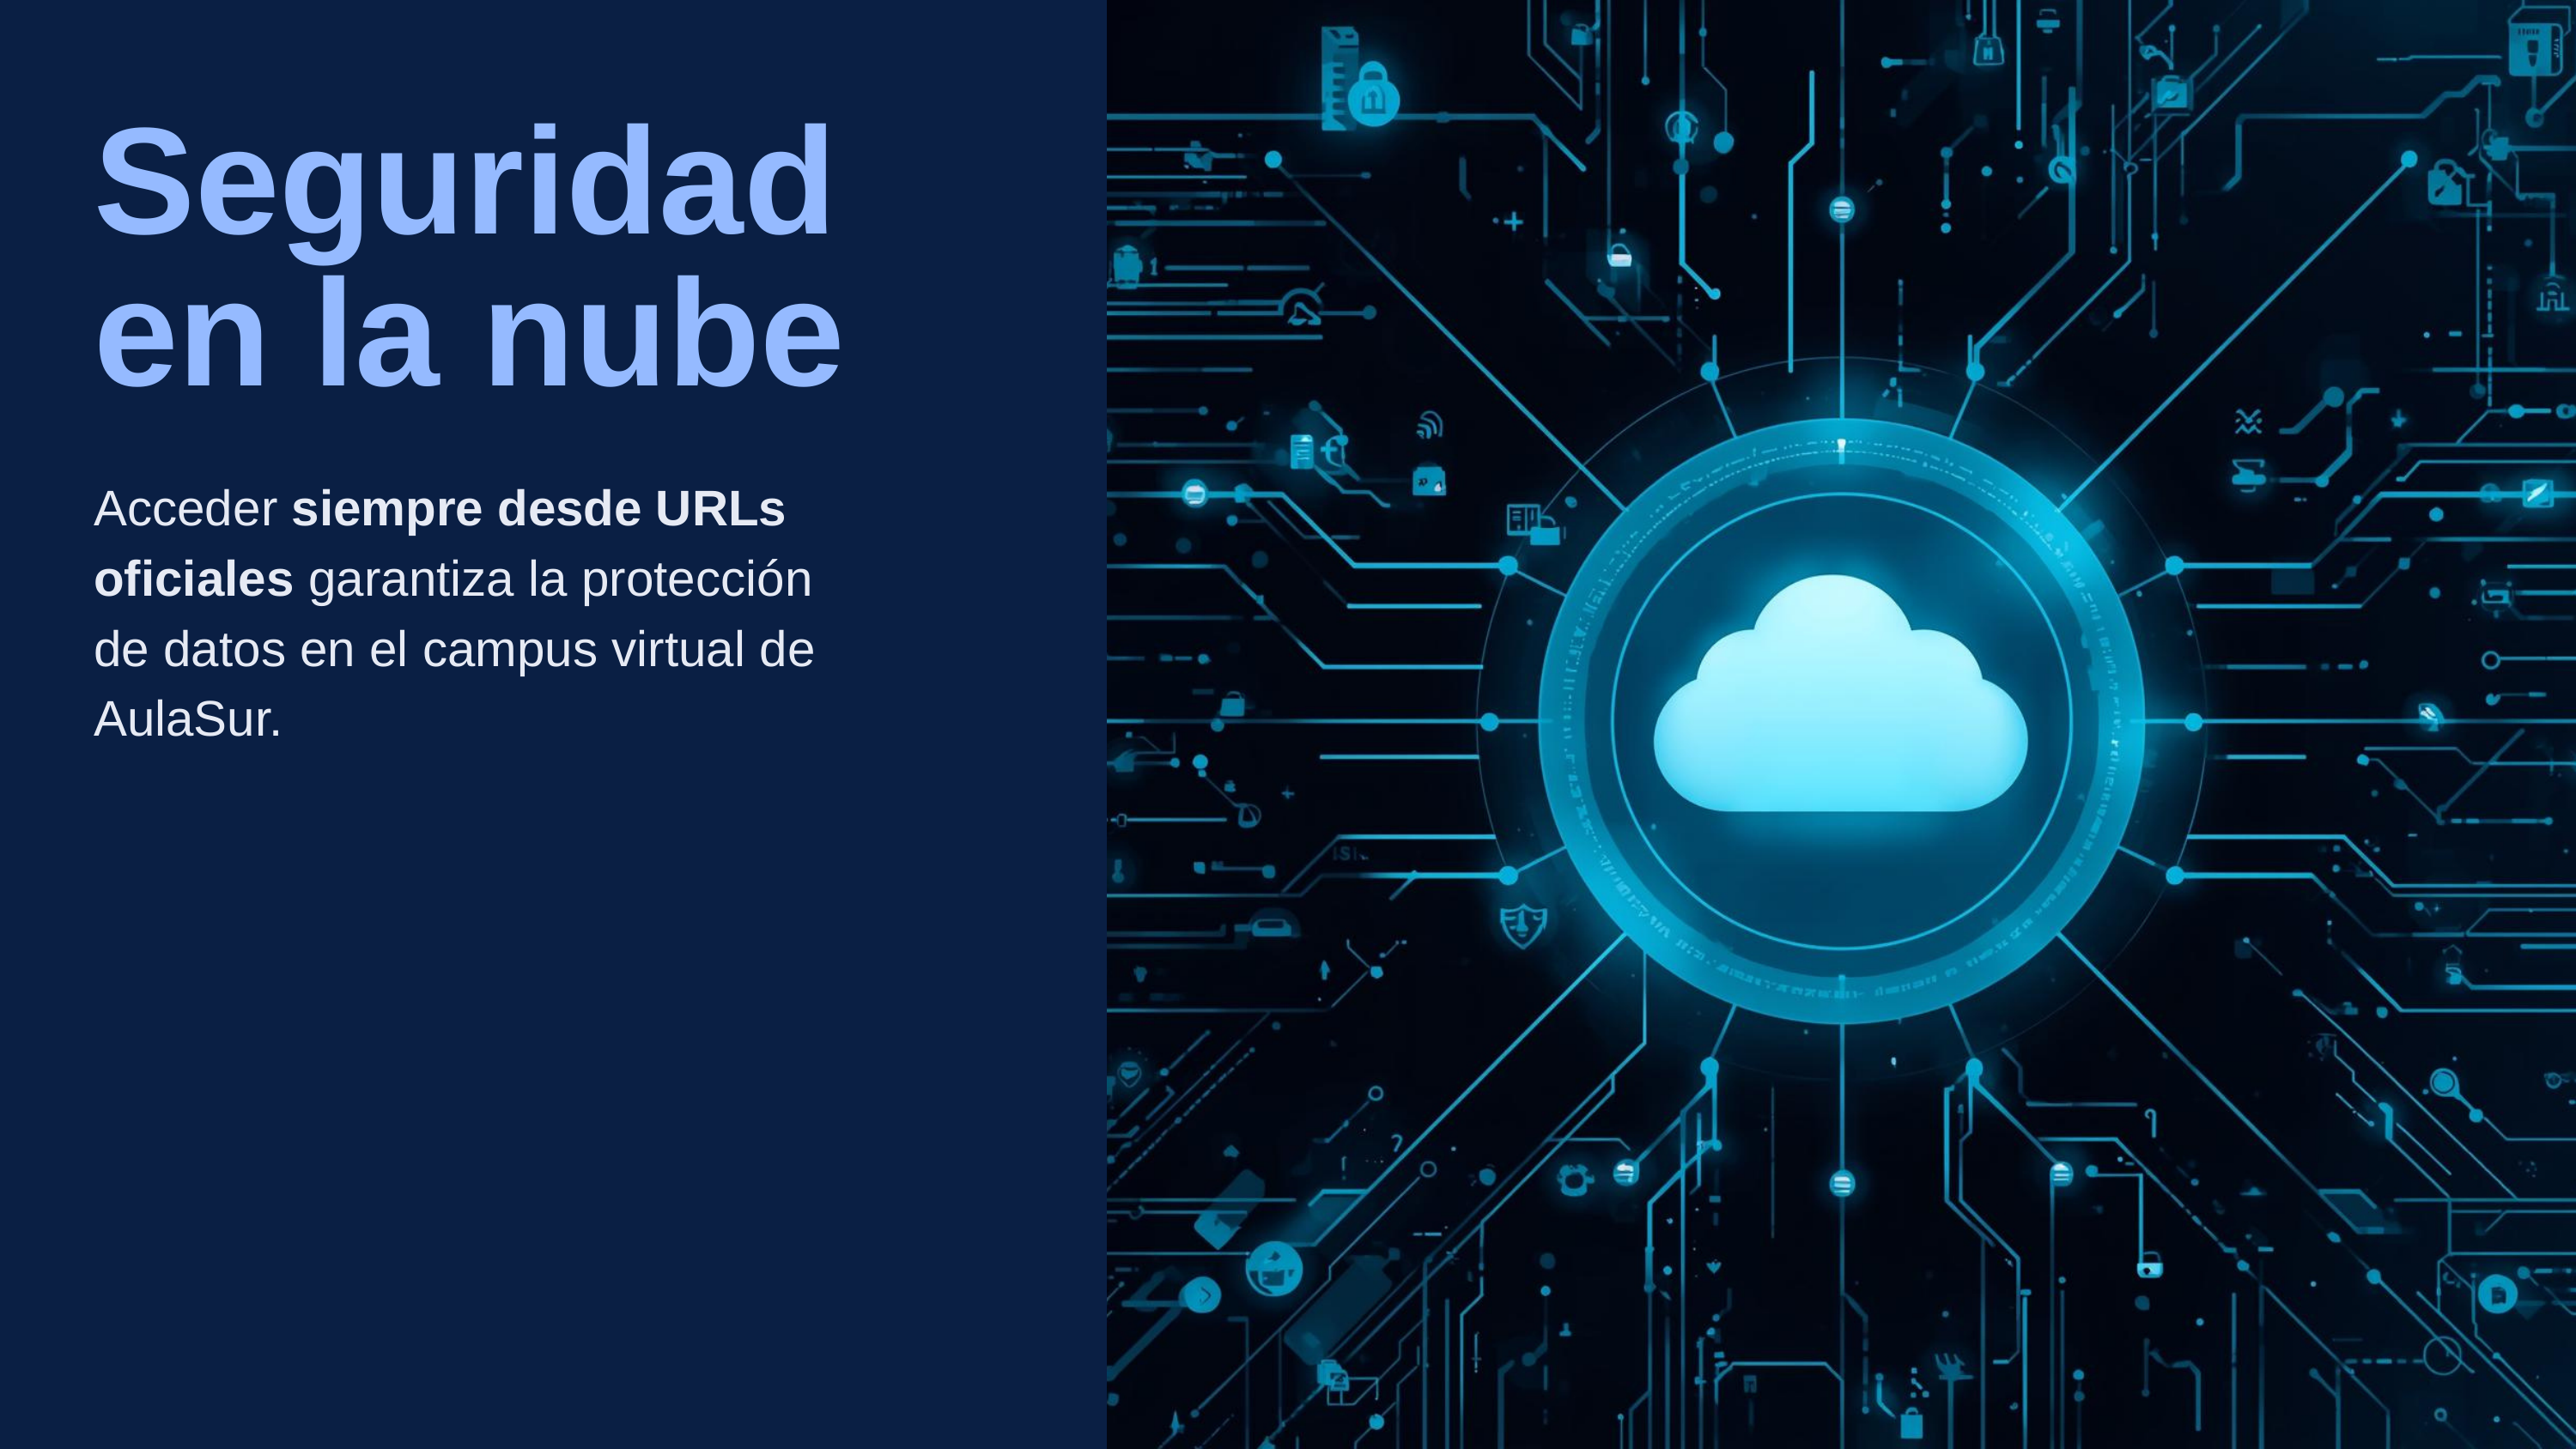

Seguridad en la nube
Acceder siempre desde URLs oficiales garantiza la protección de datos en el campus virtual de AulaSur.